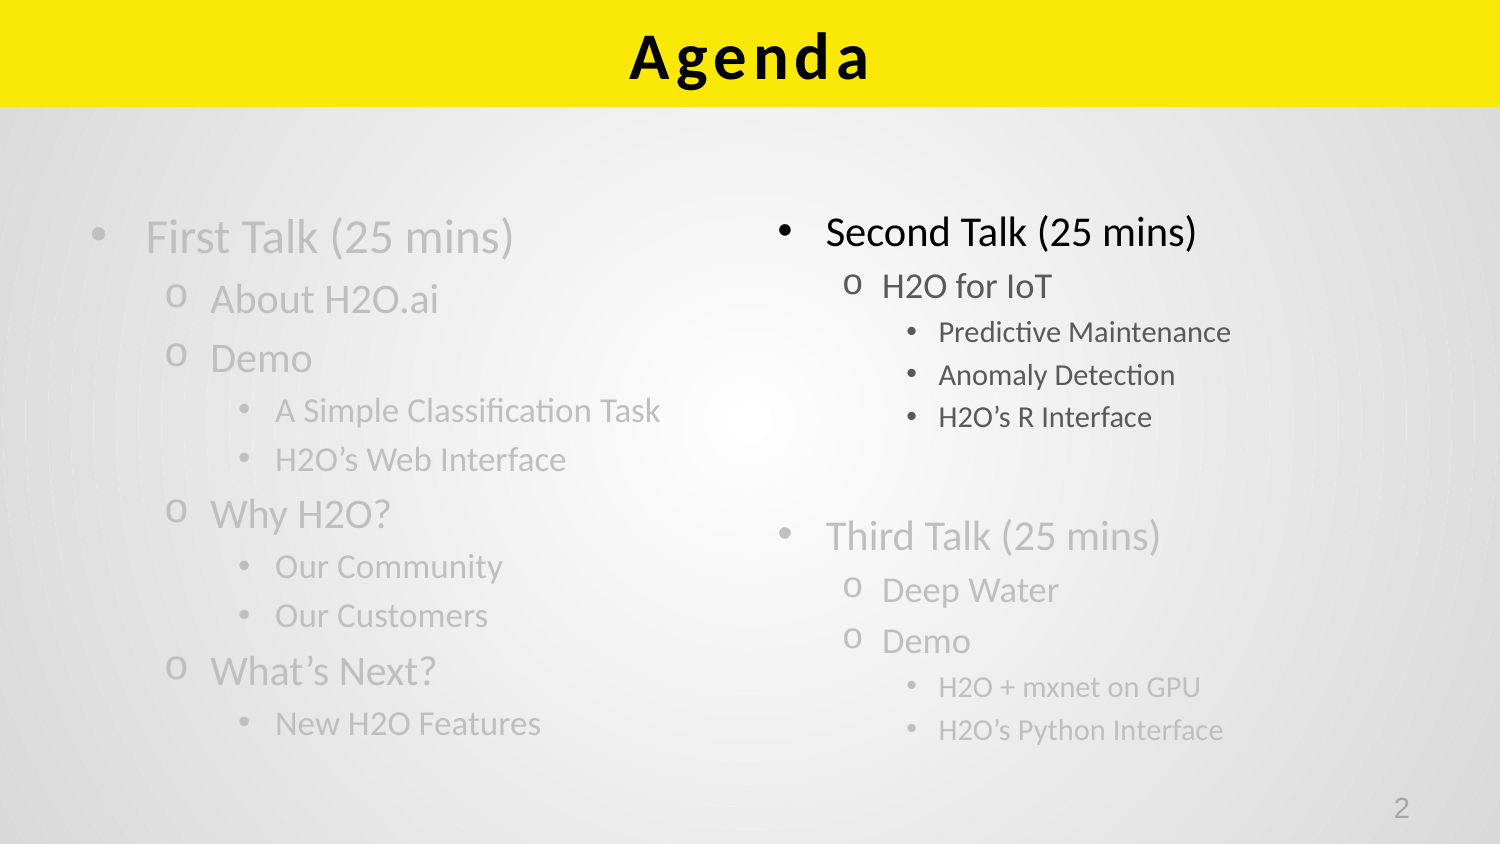

# Agenda
First Talk (25 mins)
About H2O.ai
Demo
A Simple Classification Task
H2O’s Web Interface
Why H2O?
Our Community
Our Customers
What’s Next?
New H2O Features
Second Talk (25 mins)
H2O for IoT
Predictive Maintenance
Anomaly Detection
H2O’s R Interface

Third Talk (25 mins)
Deep Water
Demo
H2O + mxnet on GPU
H2O’s Python Interface
2